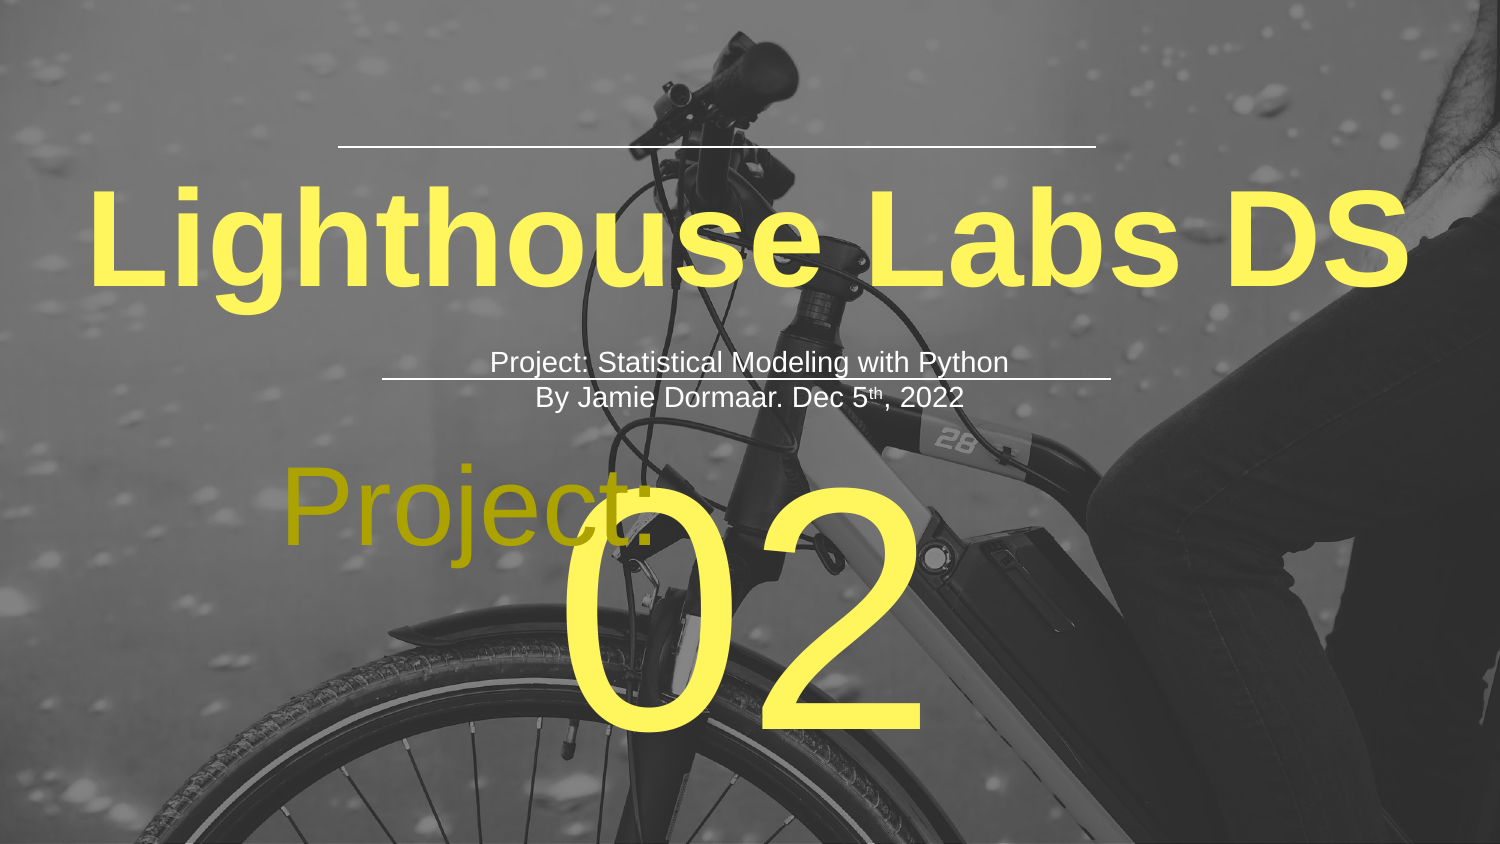

Lighthouse Labs DS
Project: Statistical Modeling with Python
By Jamie Dormaar. Dec 5th, 2022
Project:
02